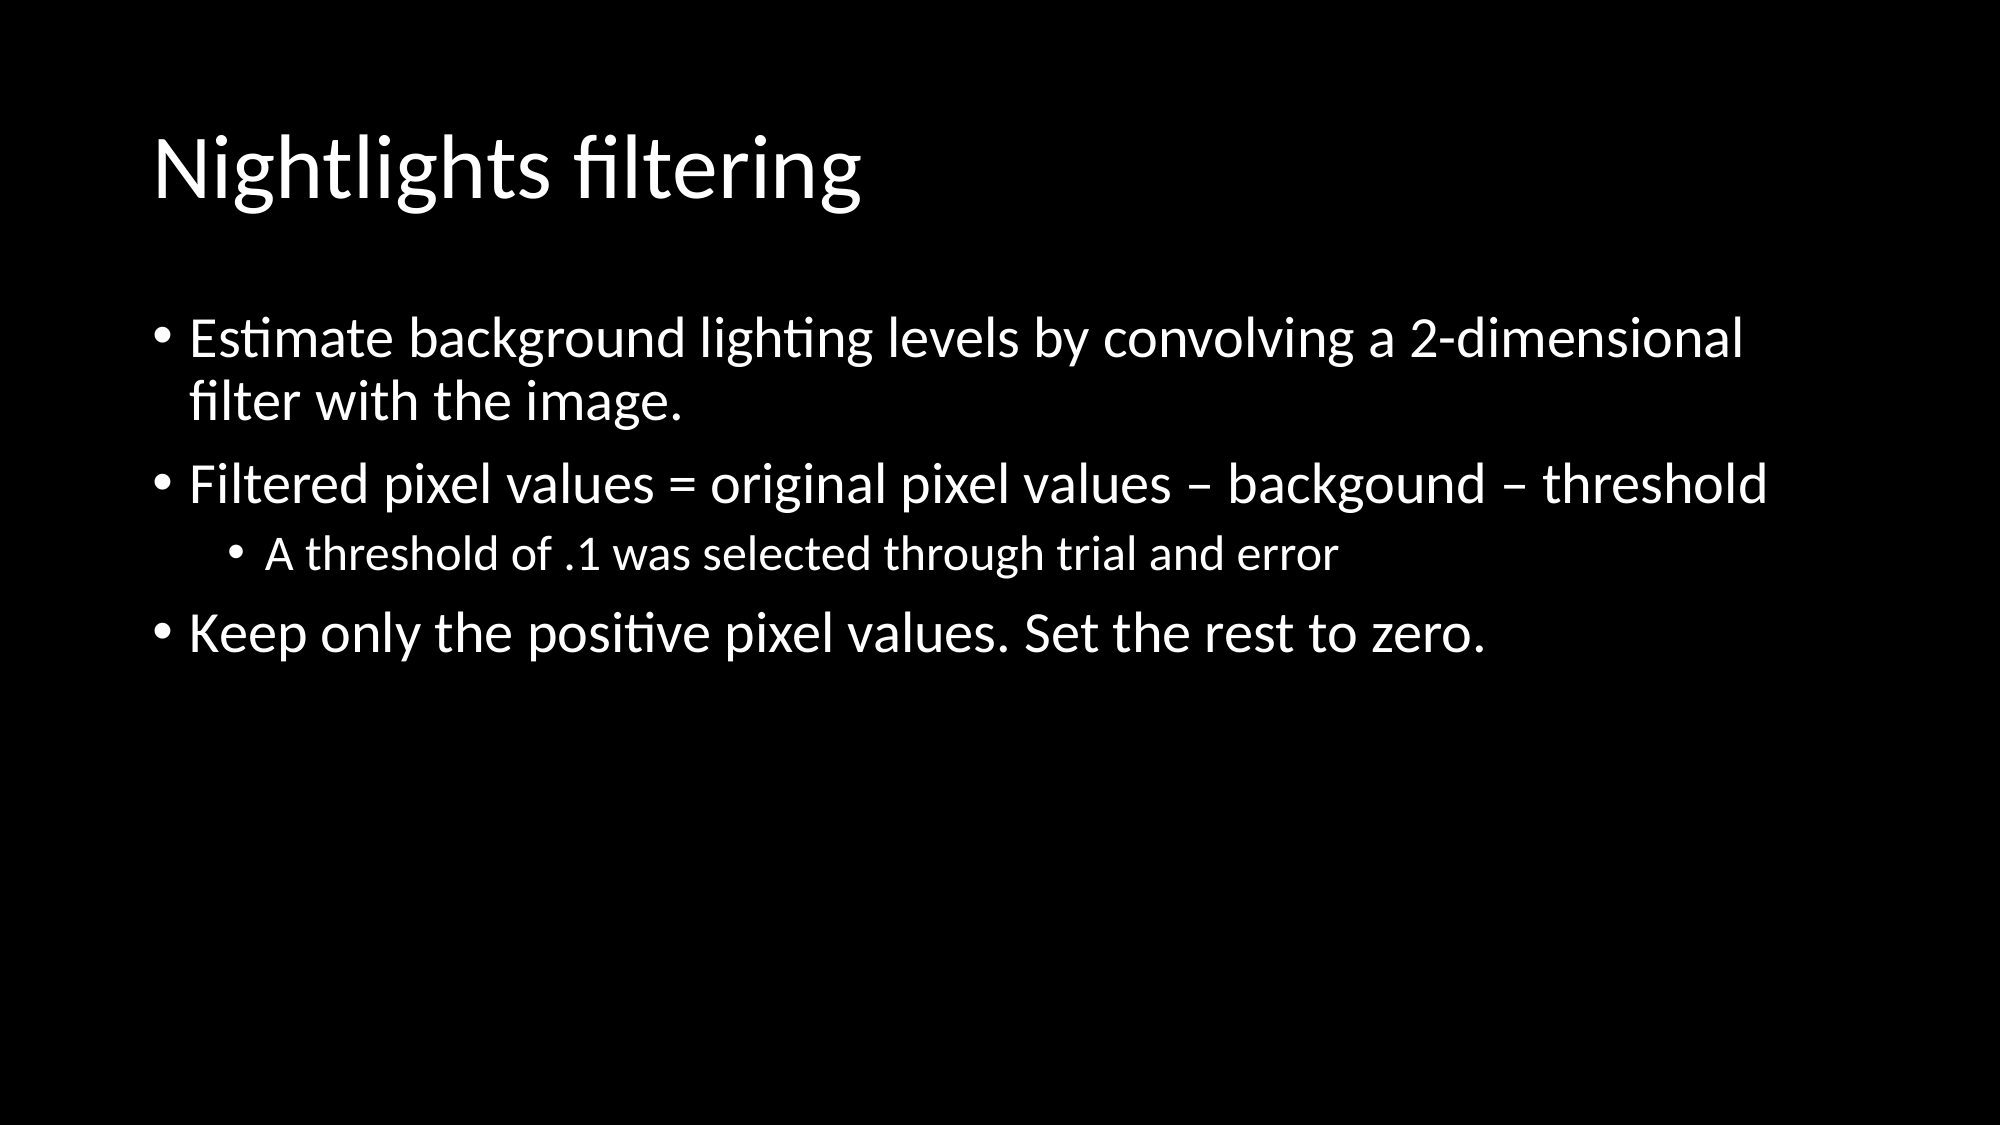

# Nightlights filtering
Estimate background lighting levels by convolving a 2-dimensional filter with the image.
Filtered pixel values = original pixel values – backgound – threshold
A threshold of .1 was selected through trial and error
Keep only the positive pixel values. Set the rest to zero.